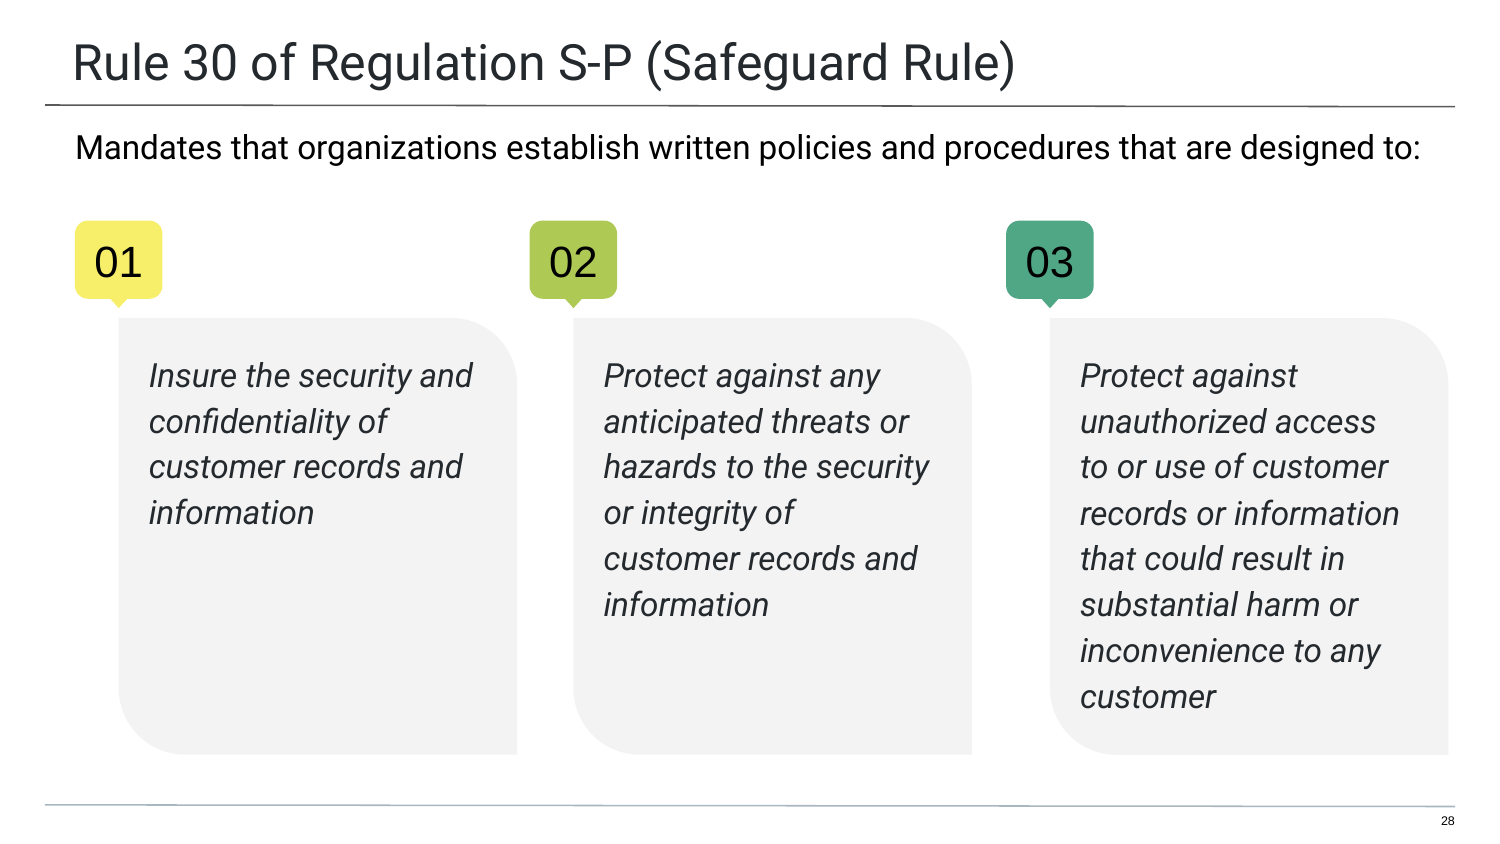

# Rule 30 of Regulation S-P (Safeguard Rule)
Mandates that organizations establish written policies and procedures that are designed to:
Insure the security and confidentiality of customer records and information
Protect against any anticipated threats or hazards to the security or integrity of customer records and information
Protect against unauthorized access to or use of customer records or information that could result in substantial harm or inconvenience to any customer

28